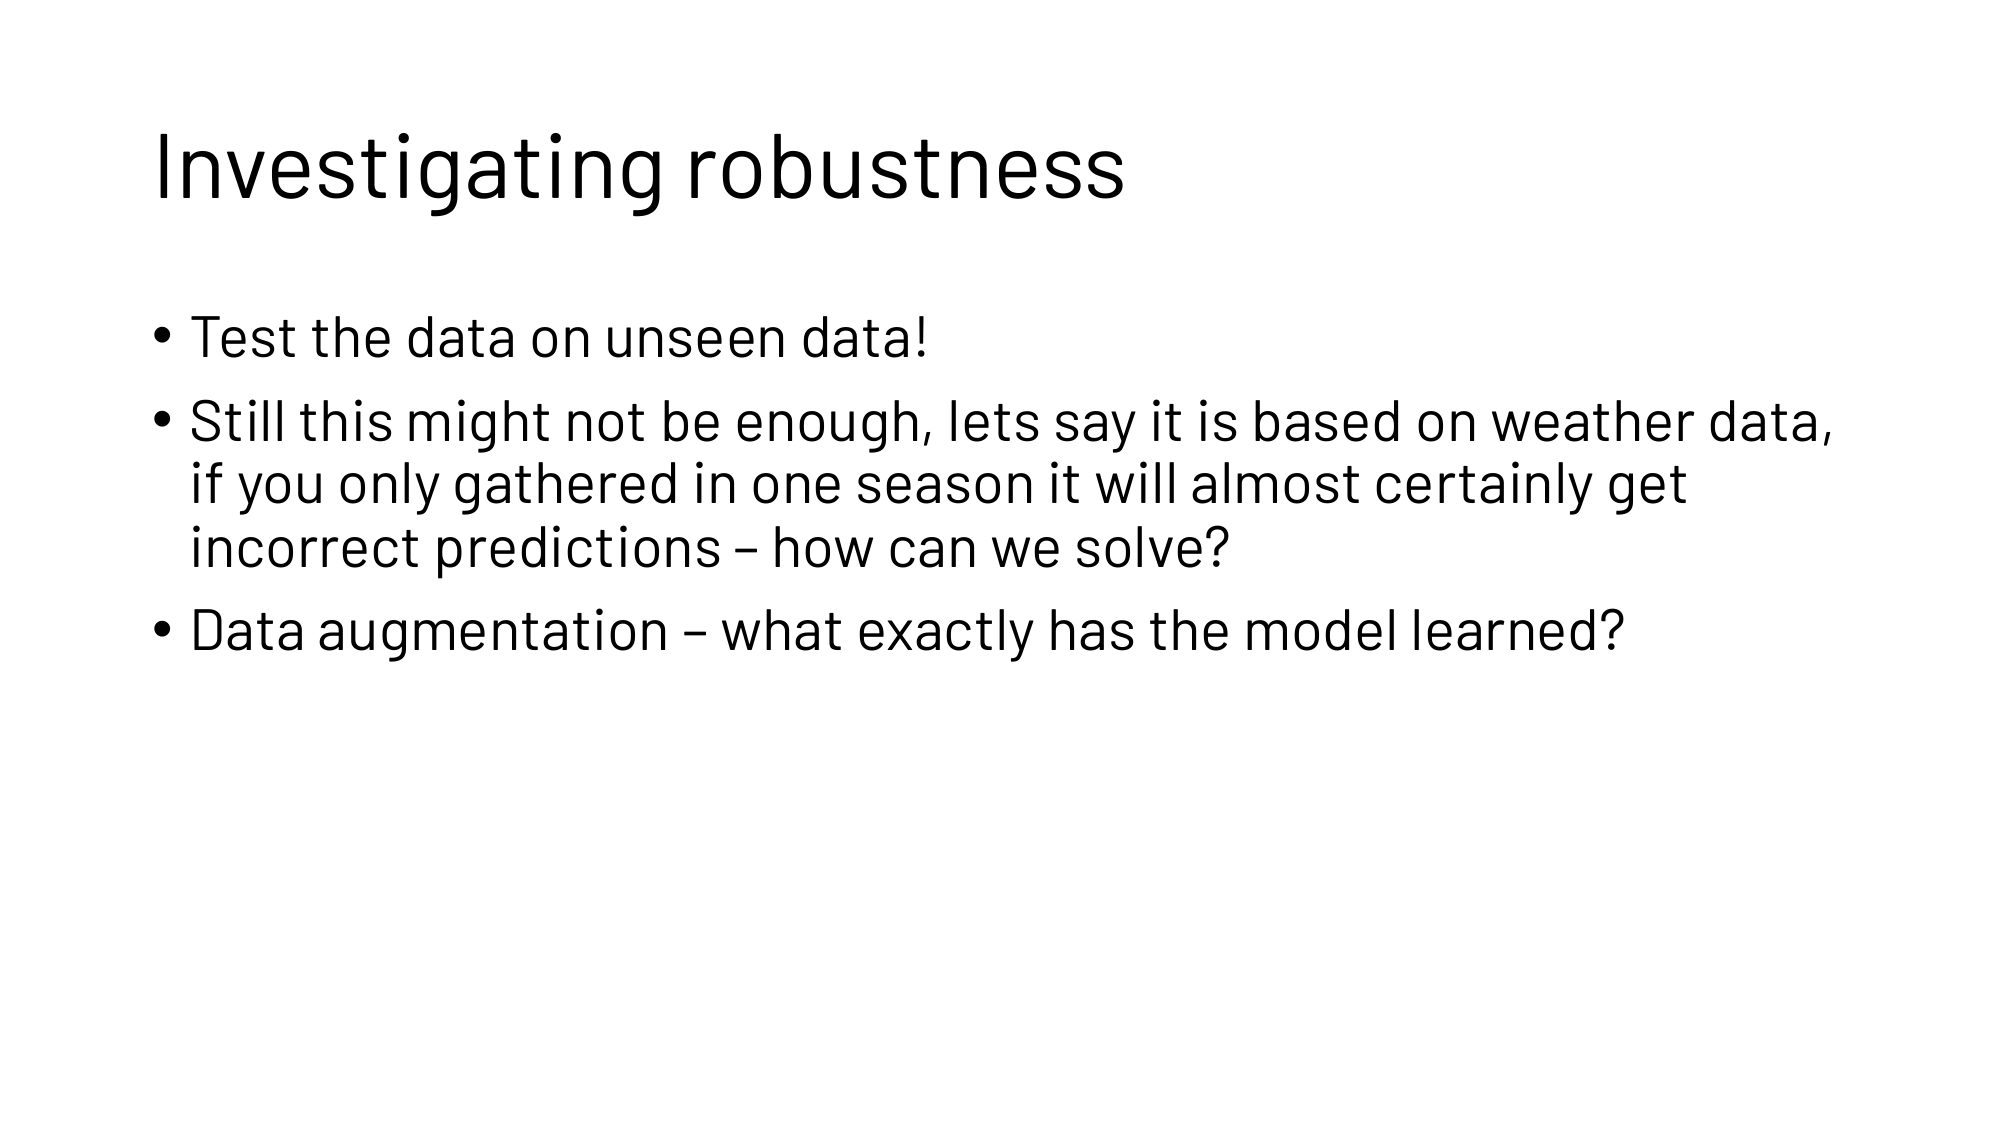

# Investigating robustness
Test the data on unseen data!
Still this might not be enough, lets say it is based on weather data, if you only gathered in one season it will almost certainly get incorrect predictions – how can we solve?
Data augmentation – what exactly has the model learned?